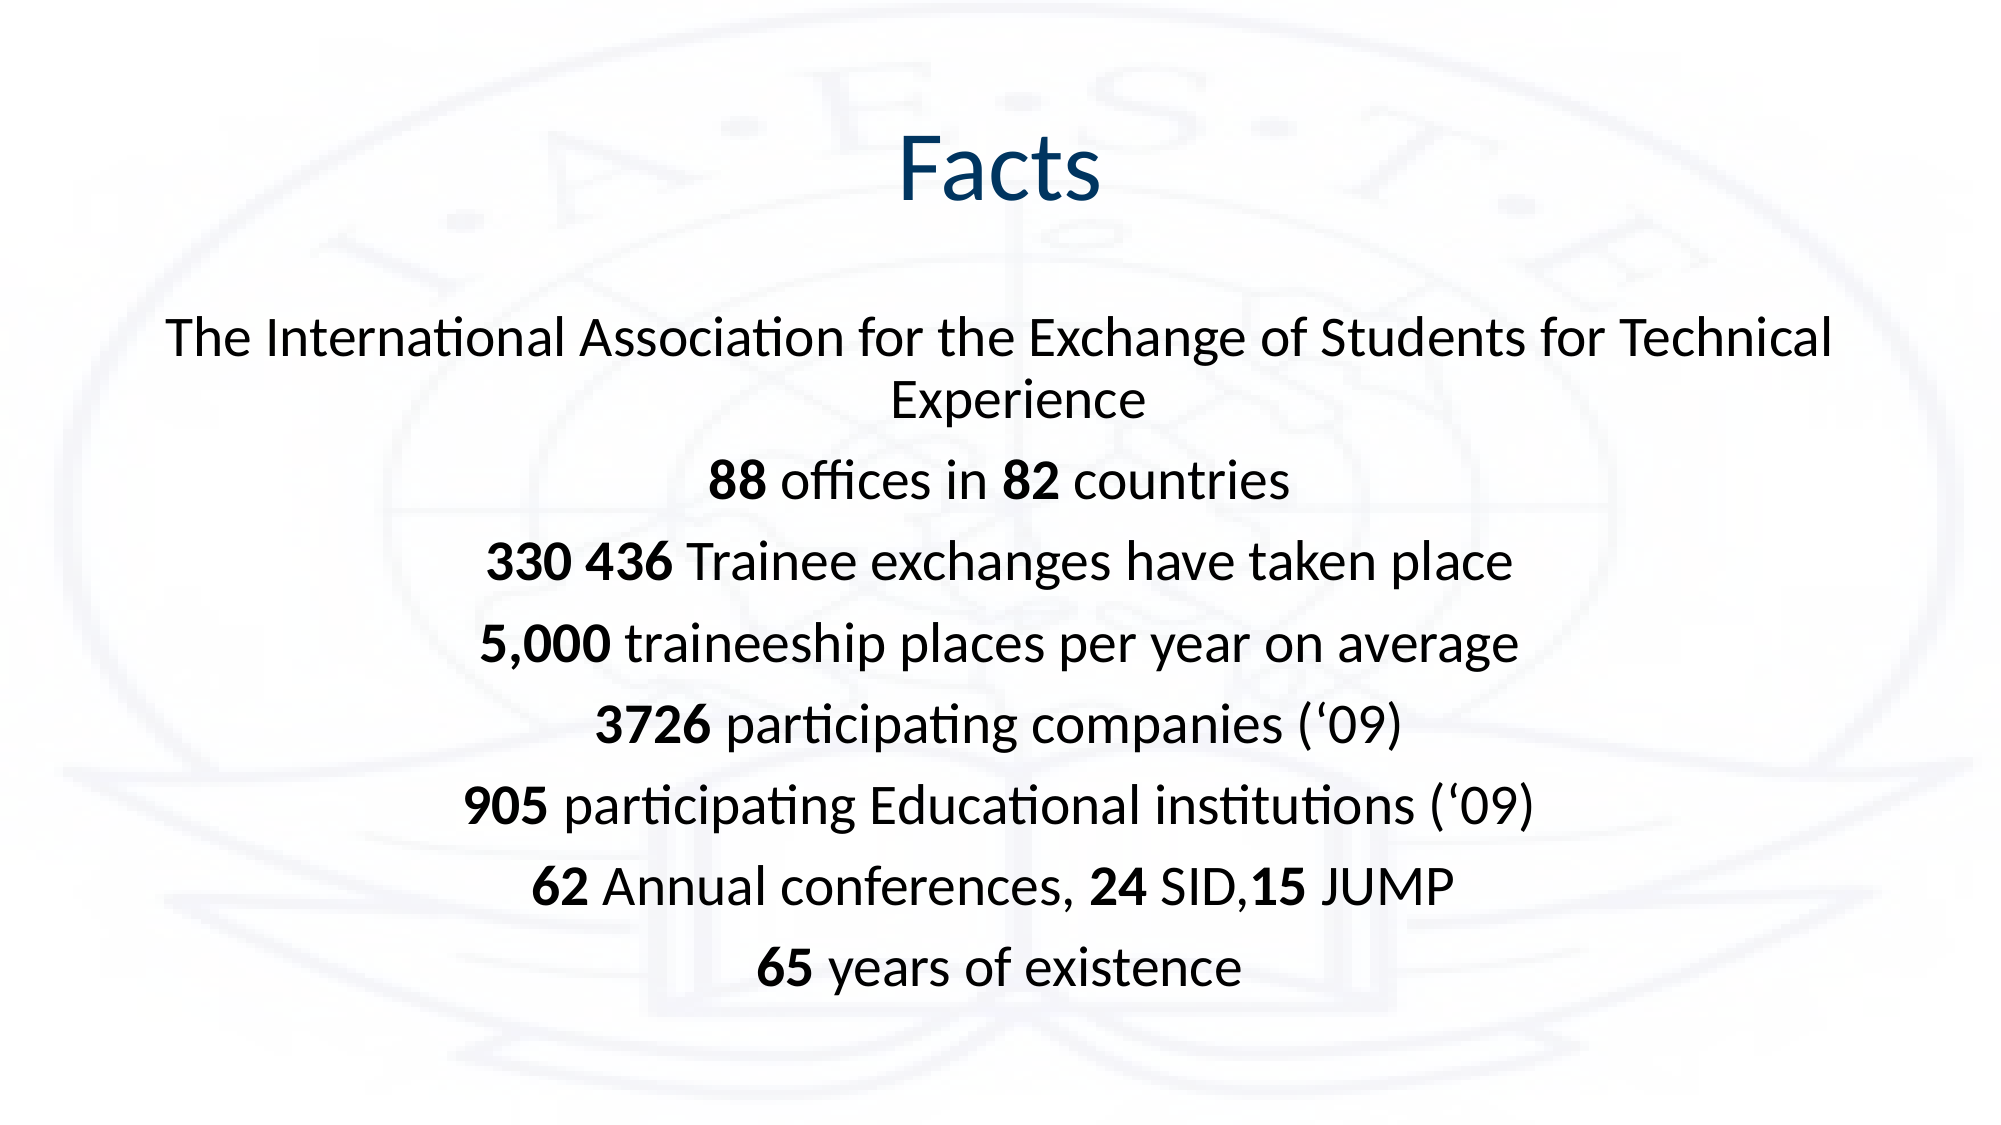

# Facts
The International Association for the Exchange of Students for Technical Experience
88 offices in 82 countries
330 436 Trainee exchanges have taken place
5,000 traineeship places per year on average
3726 participating companies (‘09)
905 participating Educational institutions (‘09)
62 Annual conferences, 24 SID,15 JUMP
65 years of existence